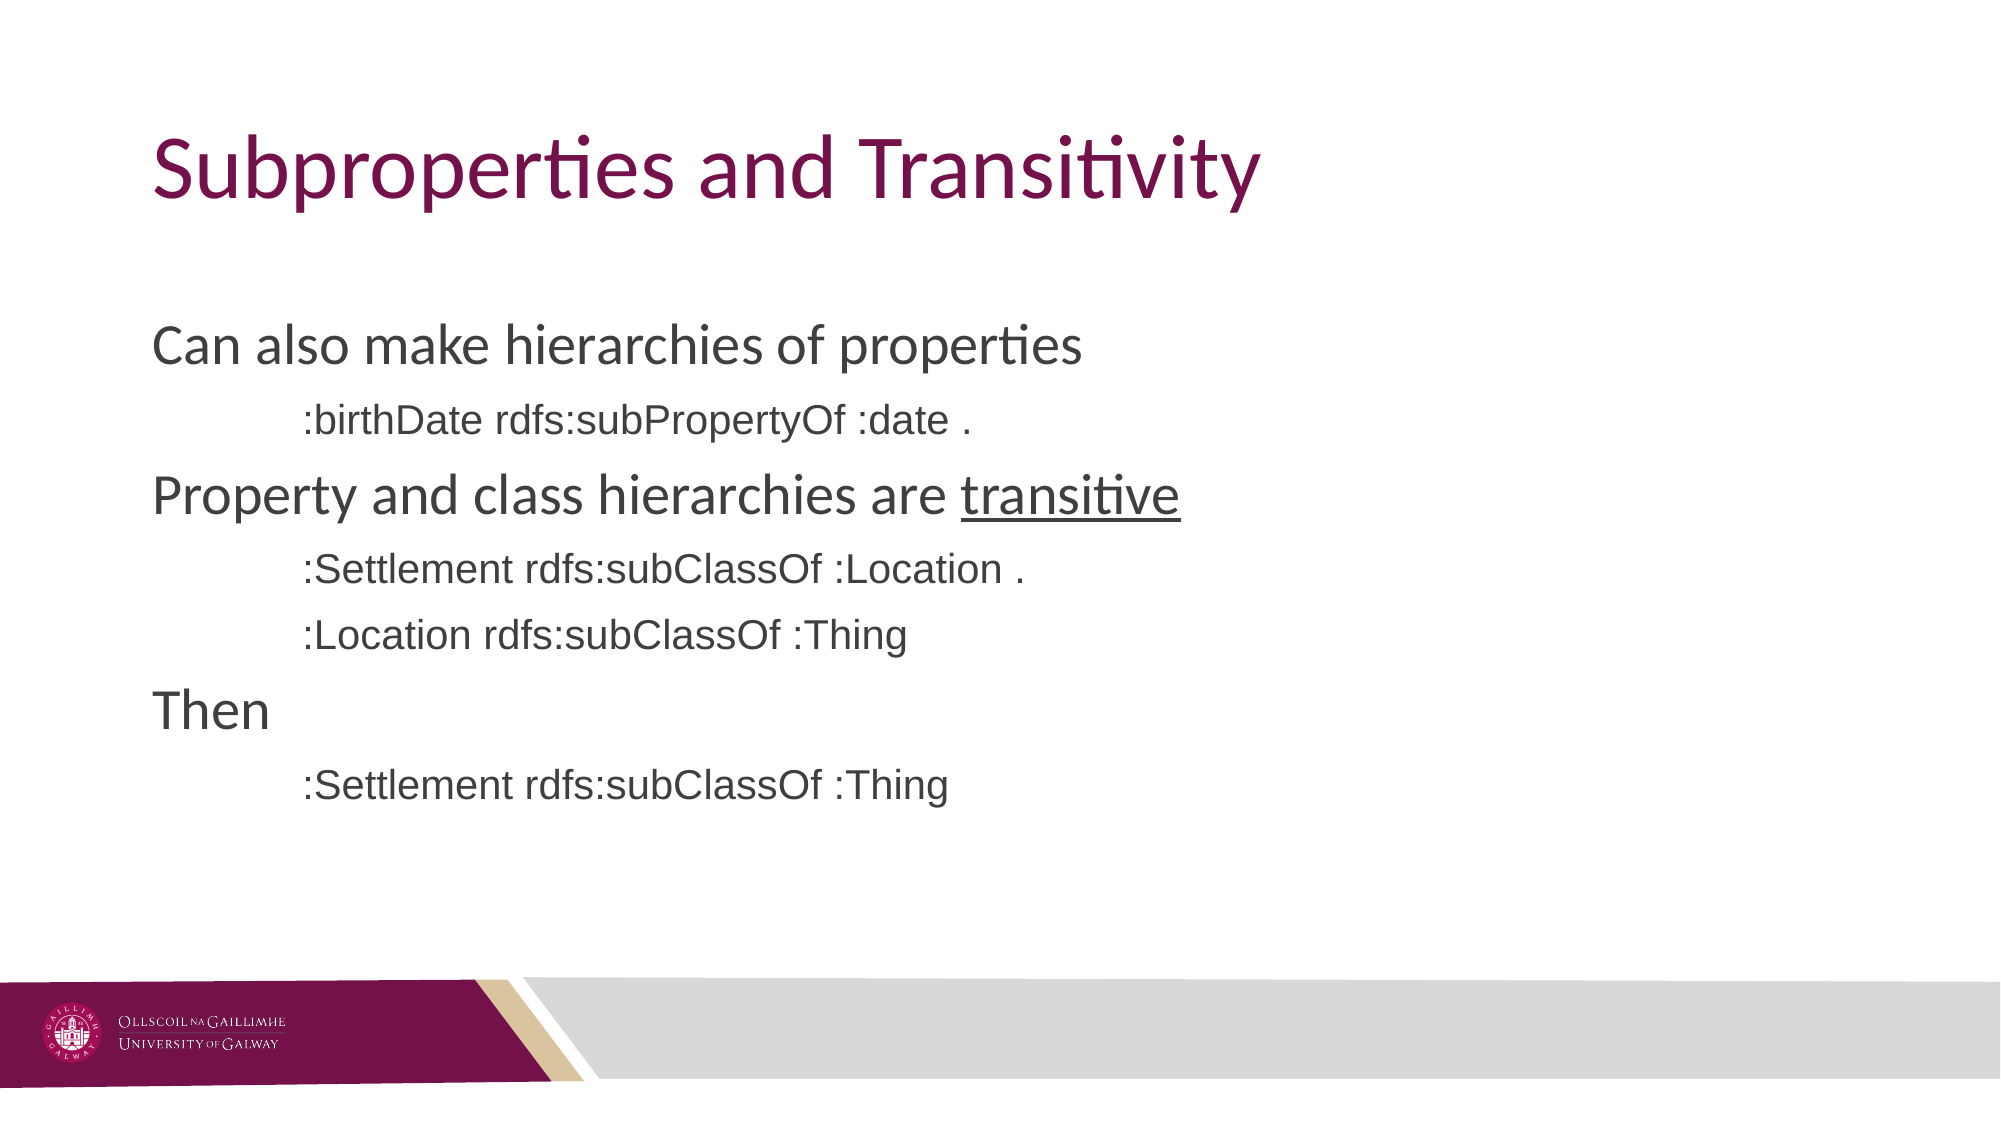

# Subproperties and Transitivity
Can also make hierarchies of properties
	:birthDate rdfs:subPropertyOf :date .
Property and class hierarchies are transitive
	:Settlement rdfs:subClassOf :Location .
	:Location rdfs:subClassOf :Thing
Then
	:Settlement rdfs:subClassOf :Thing